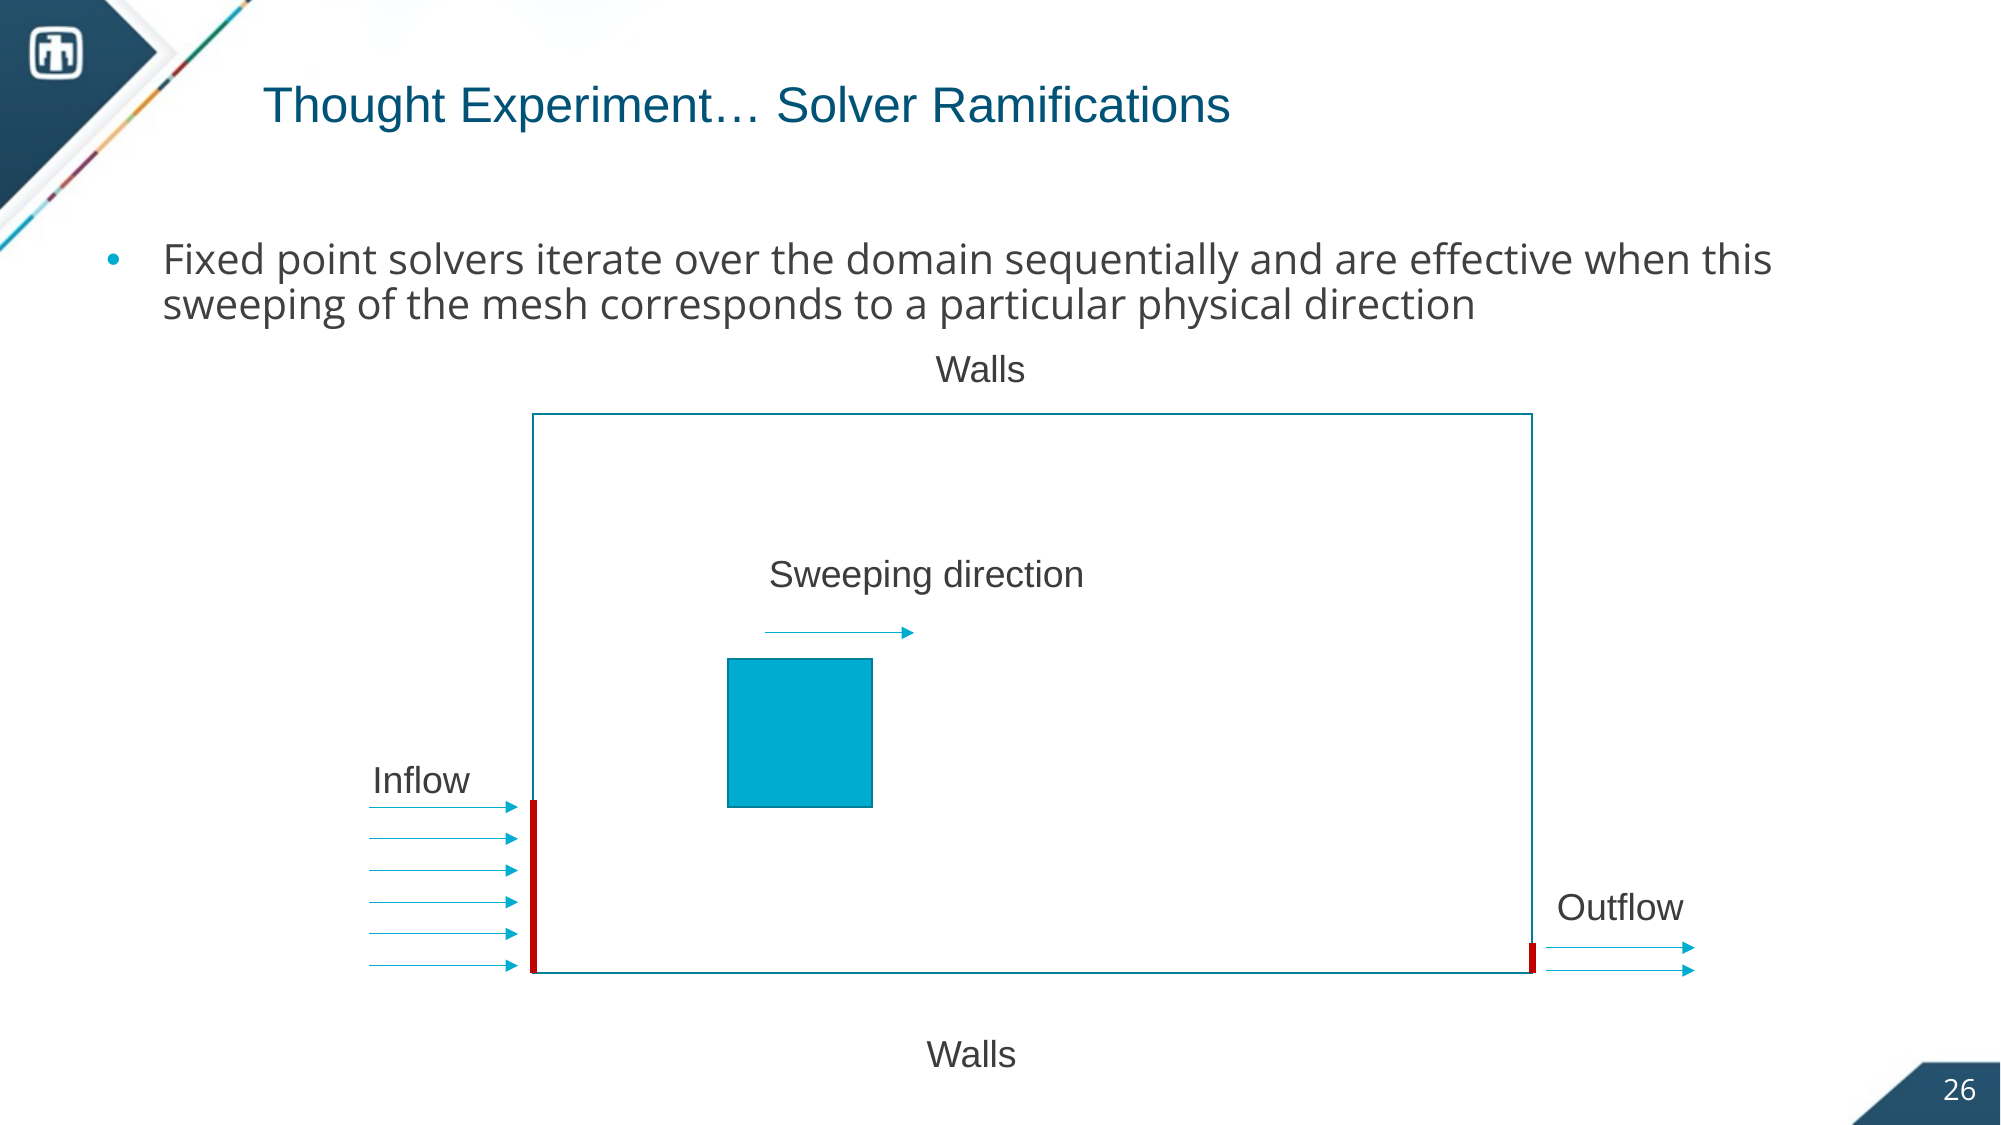

# Thought Experiment… Solver Ramifications
Fixed point solvers iterate over the domain sequentially and are effective when this sweeping of the mesh corresponds to a particular physical direction
Walls

Sweeping direction

Inflow
Outflow
Walls
26